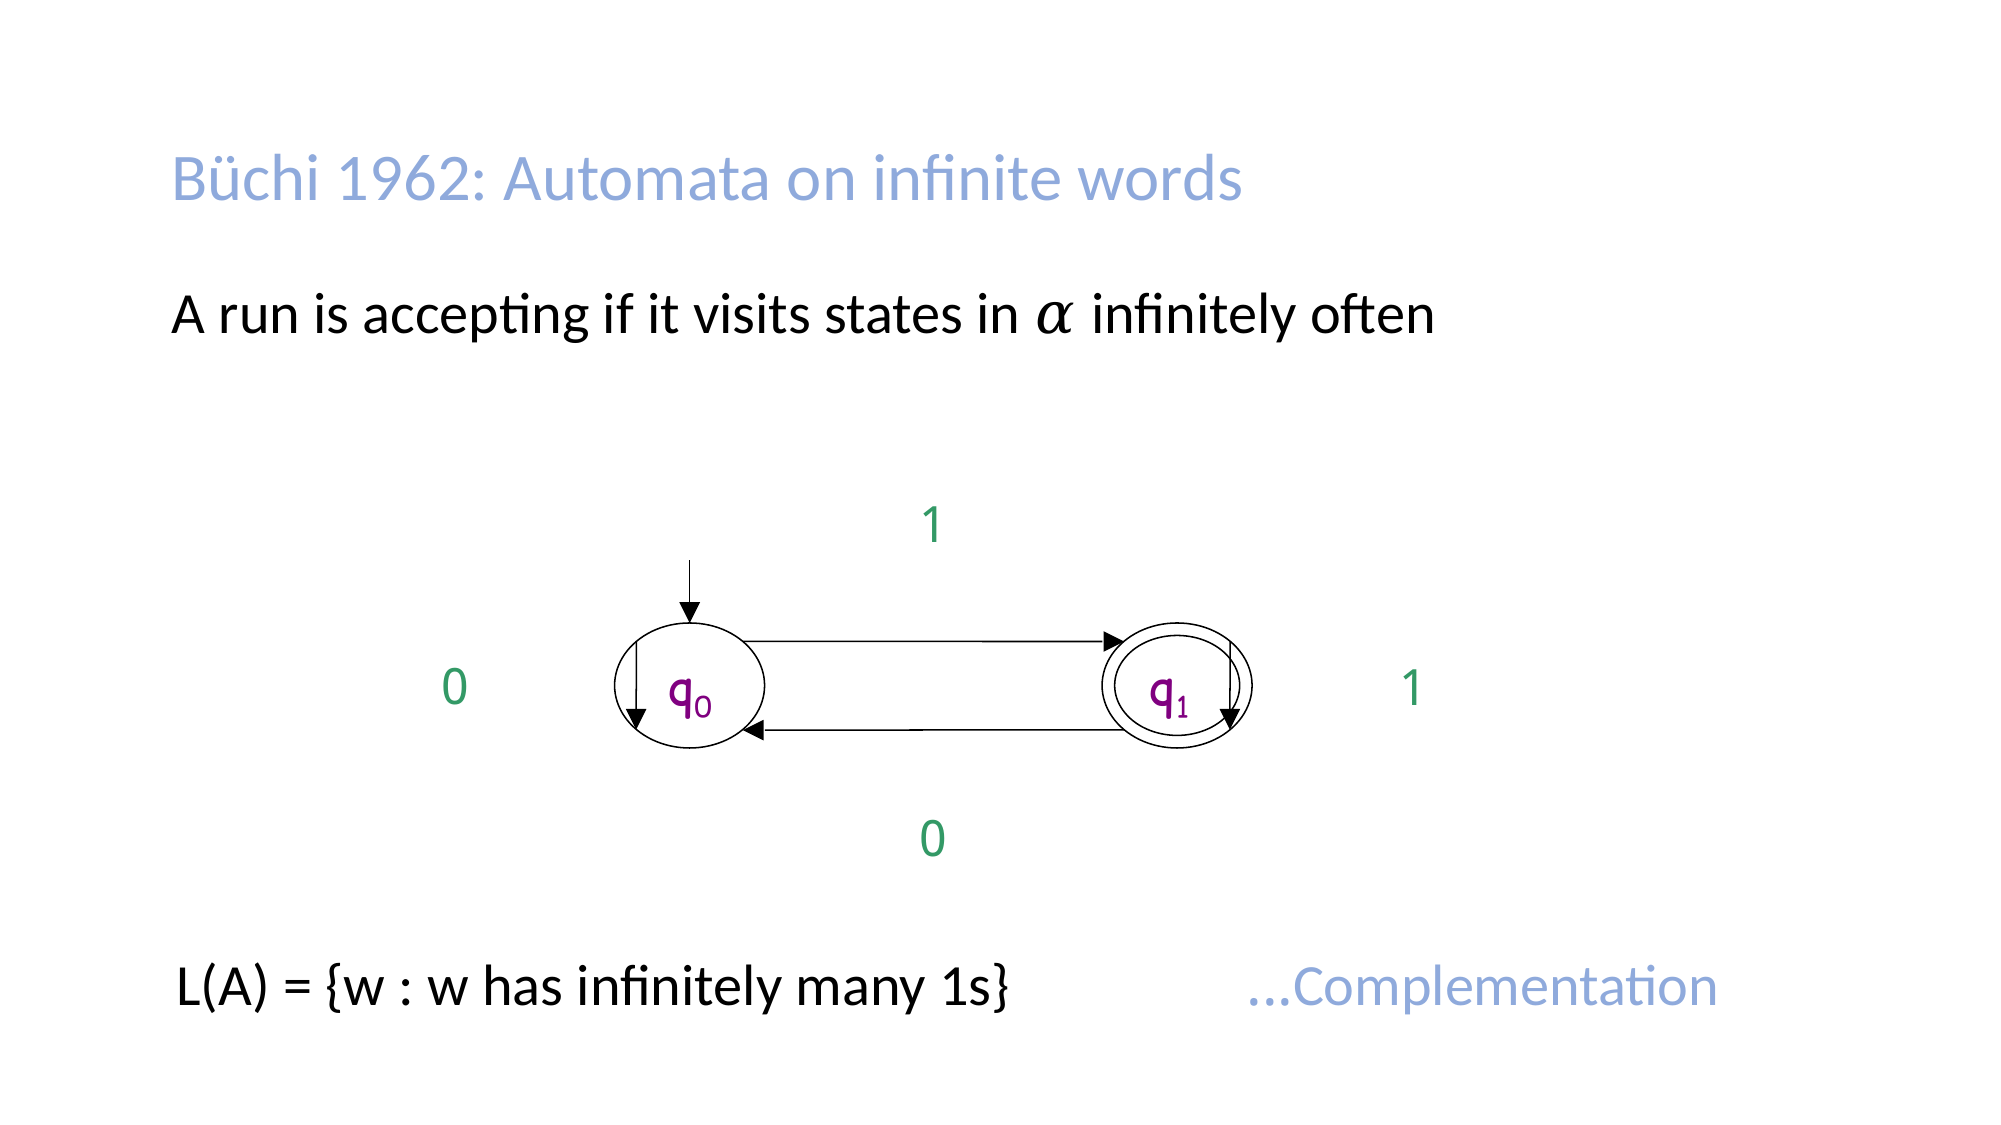

Büchi 1962: Automata on infinite words

A run is accepting if it visits states in 𝛼 infinitely often
1

0
q0
q1
1
0
L(A) = {w : w has infinitely many 1s}
Complementation...